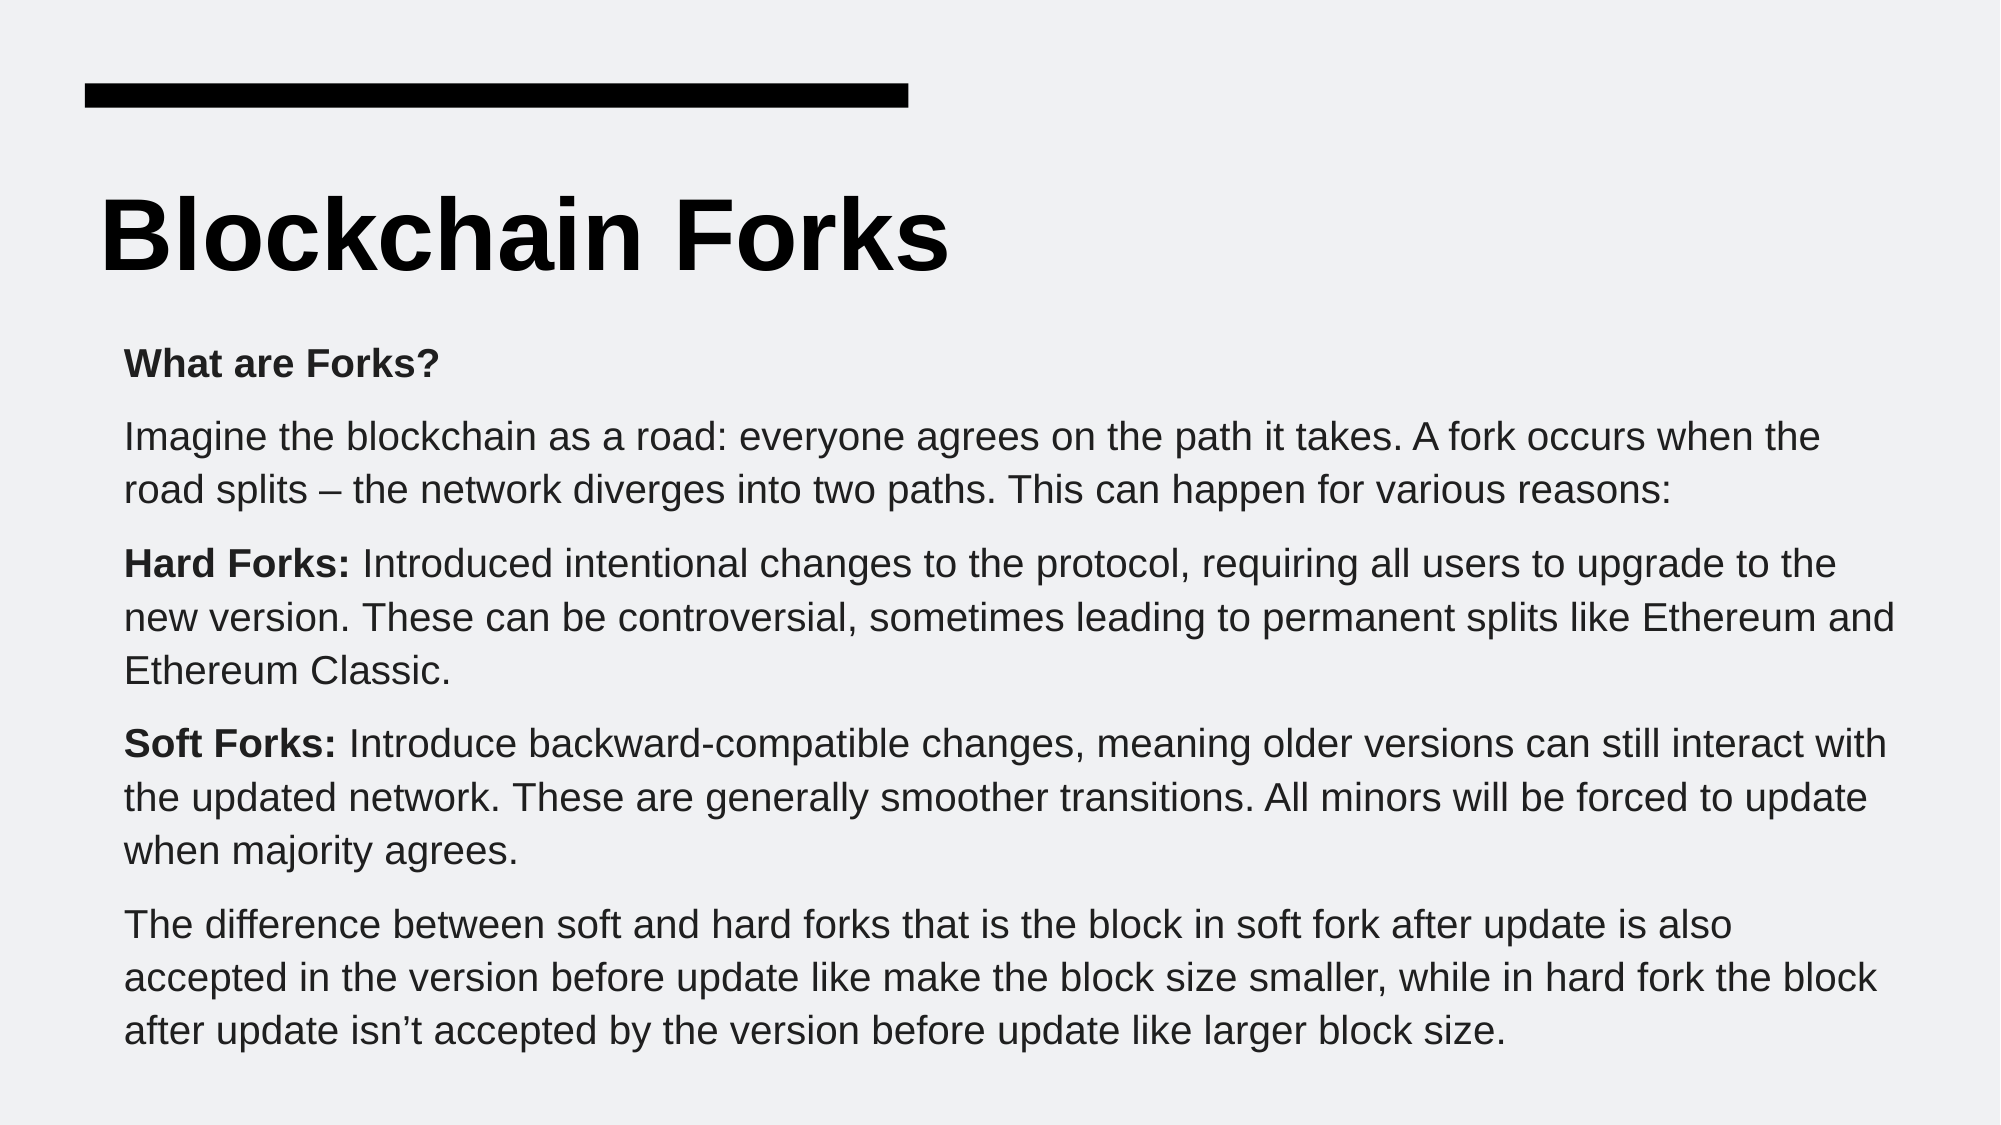

# Blockchain Forks
What are Forks?
Imagine the blockchain as a road: everyone agrees on the path it takes. A fork occurs when the road splits – the network diverges into two paths. This can happen for various reasons:
Hard Forks: Introduced intentional changes to the protocol, requiring all users to upgrade to the new version. These can be controversial, sometimes leading to permanent splits like Ethereum and Ethereum Classic.
Soft Forks: Introduce backward-compatible changes, meaning older versions can still interact with the updated network. These are generally smoother transitions. All minors will be forced to update when majority agrees.
The difference between soft and hard forks that is the block in soft fork after update is also accepted in the version before update like make the block size smaller, while in hard fork the block after update isn’t accepted by the version before update like larger block size.